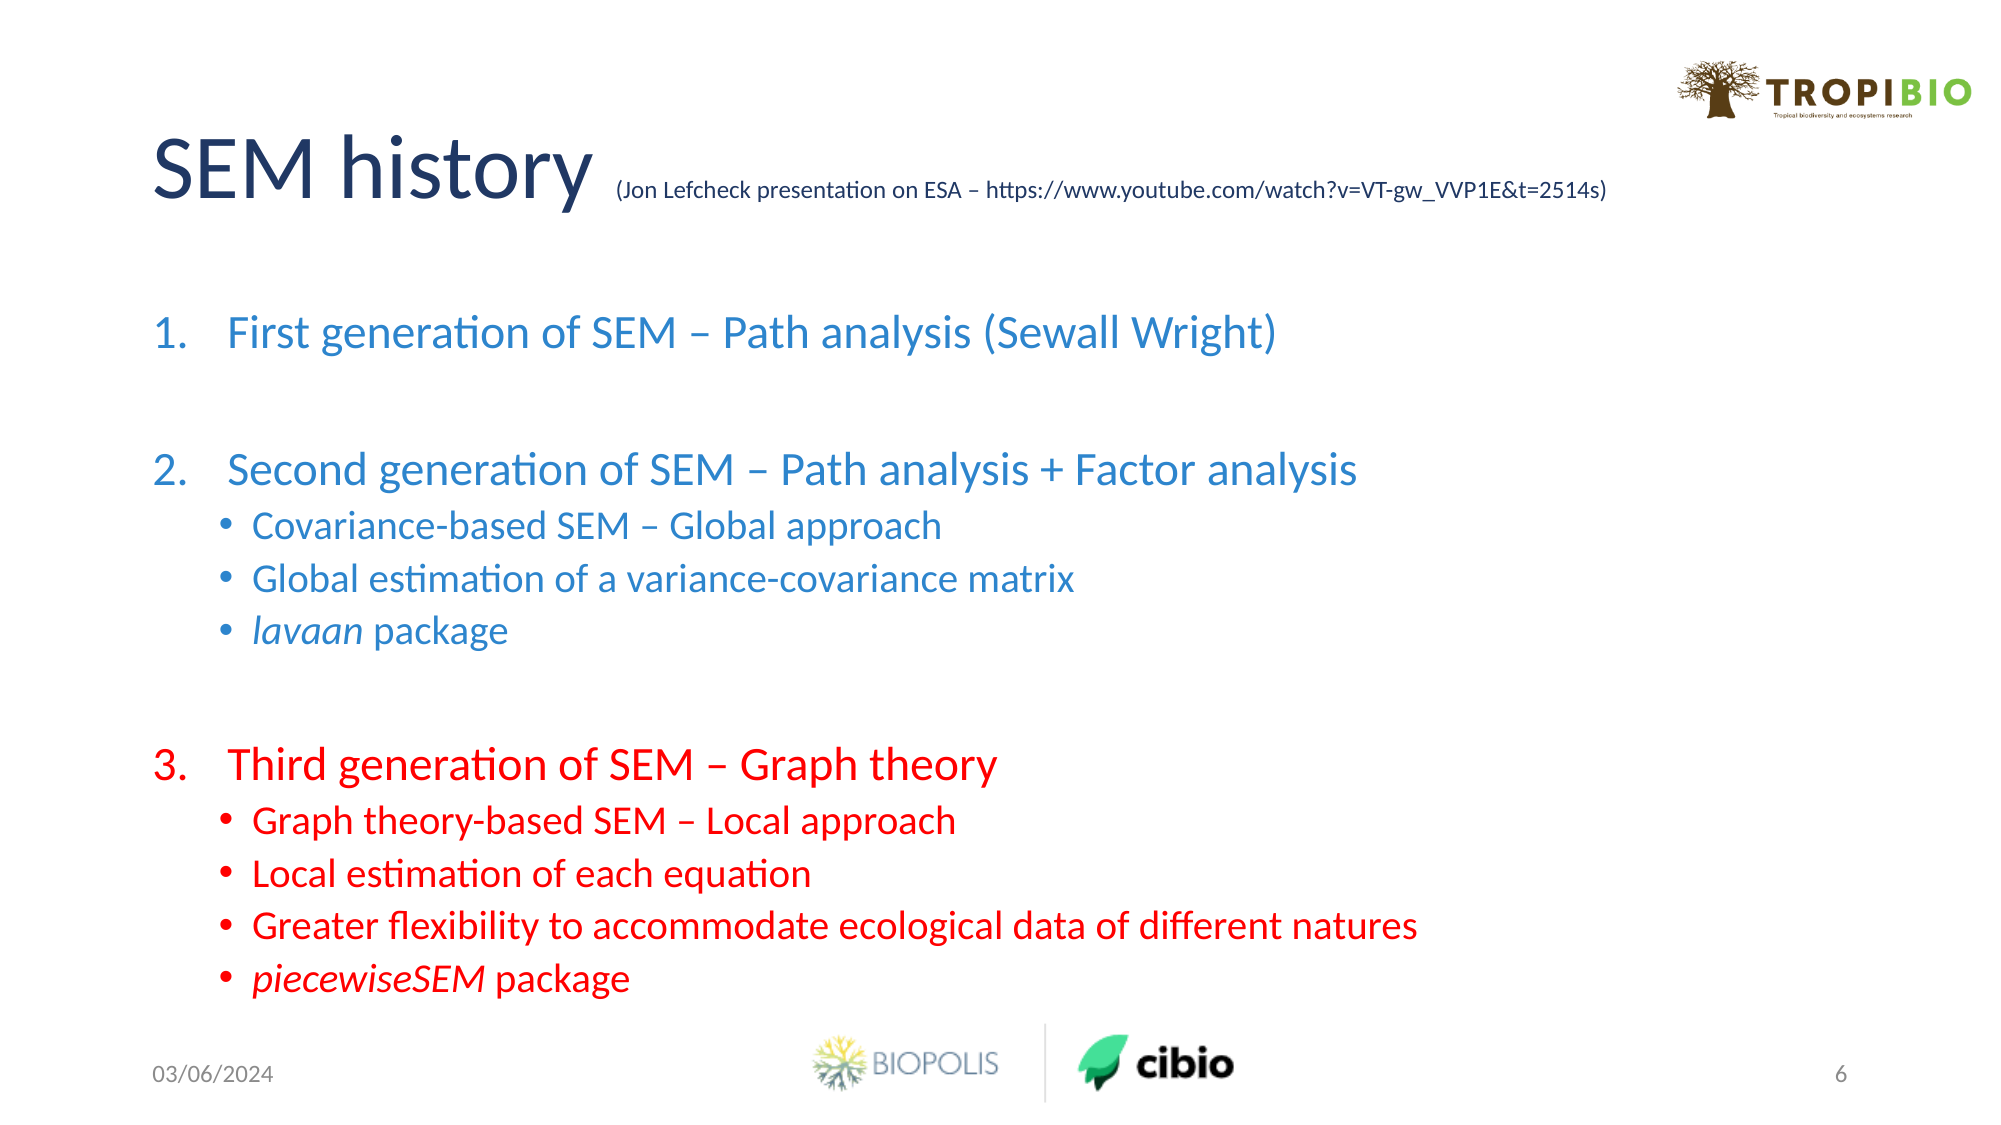

# SEM history (Jon Lefcheck presentation on ESA – https://www.youtube.com/watch?v=VT-gw_VVP1E&t=2514s)
First generation of SEM – Path analysis (Sewall Wright)

Second generation of SEM – Path analysis + Factor analysis
Covariance-based SEM – Global approach
Global estimation of a variance-covariance matrix
lavaan package

Third generation of SEM – Graph theory
Graph theory-based SEM – Local approach
Local estimation of each equation
Greater flexibility to accommodate ecological data of different natures
piecewiseSEM package

03/06/2024
6